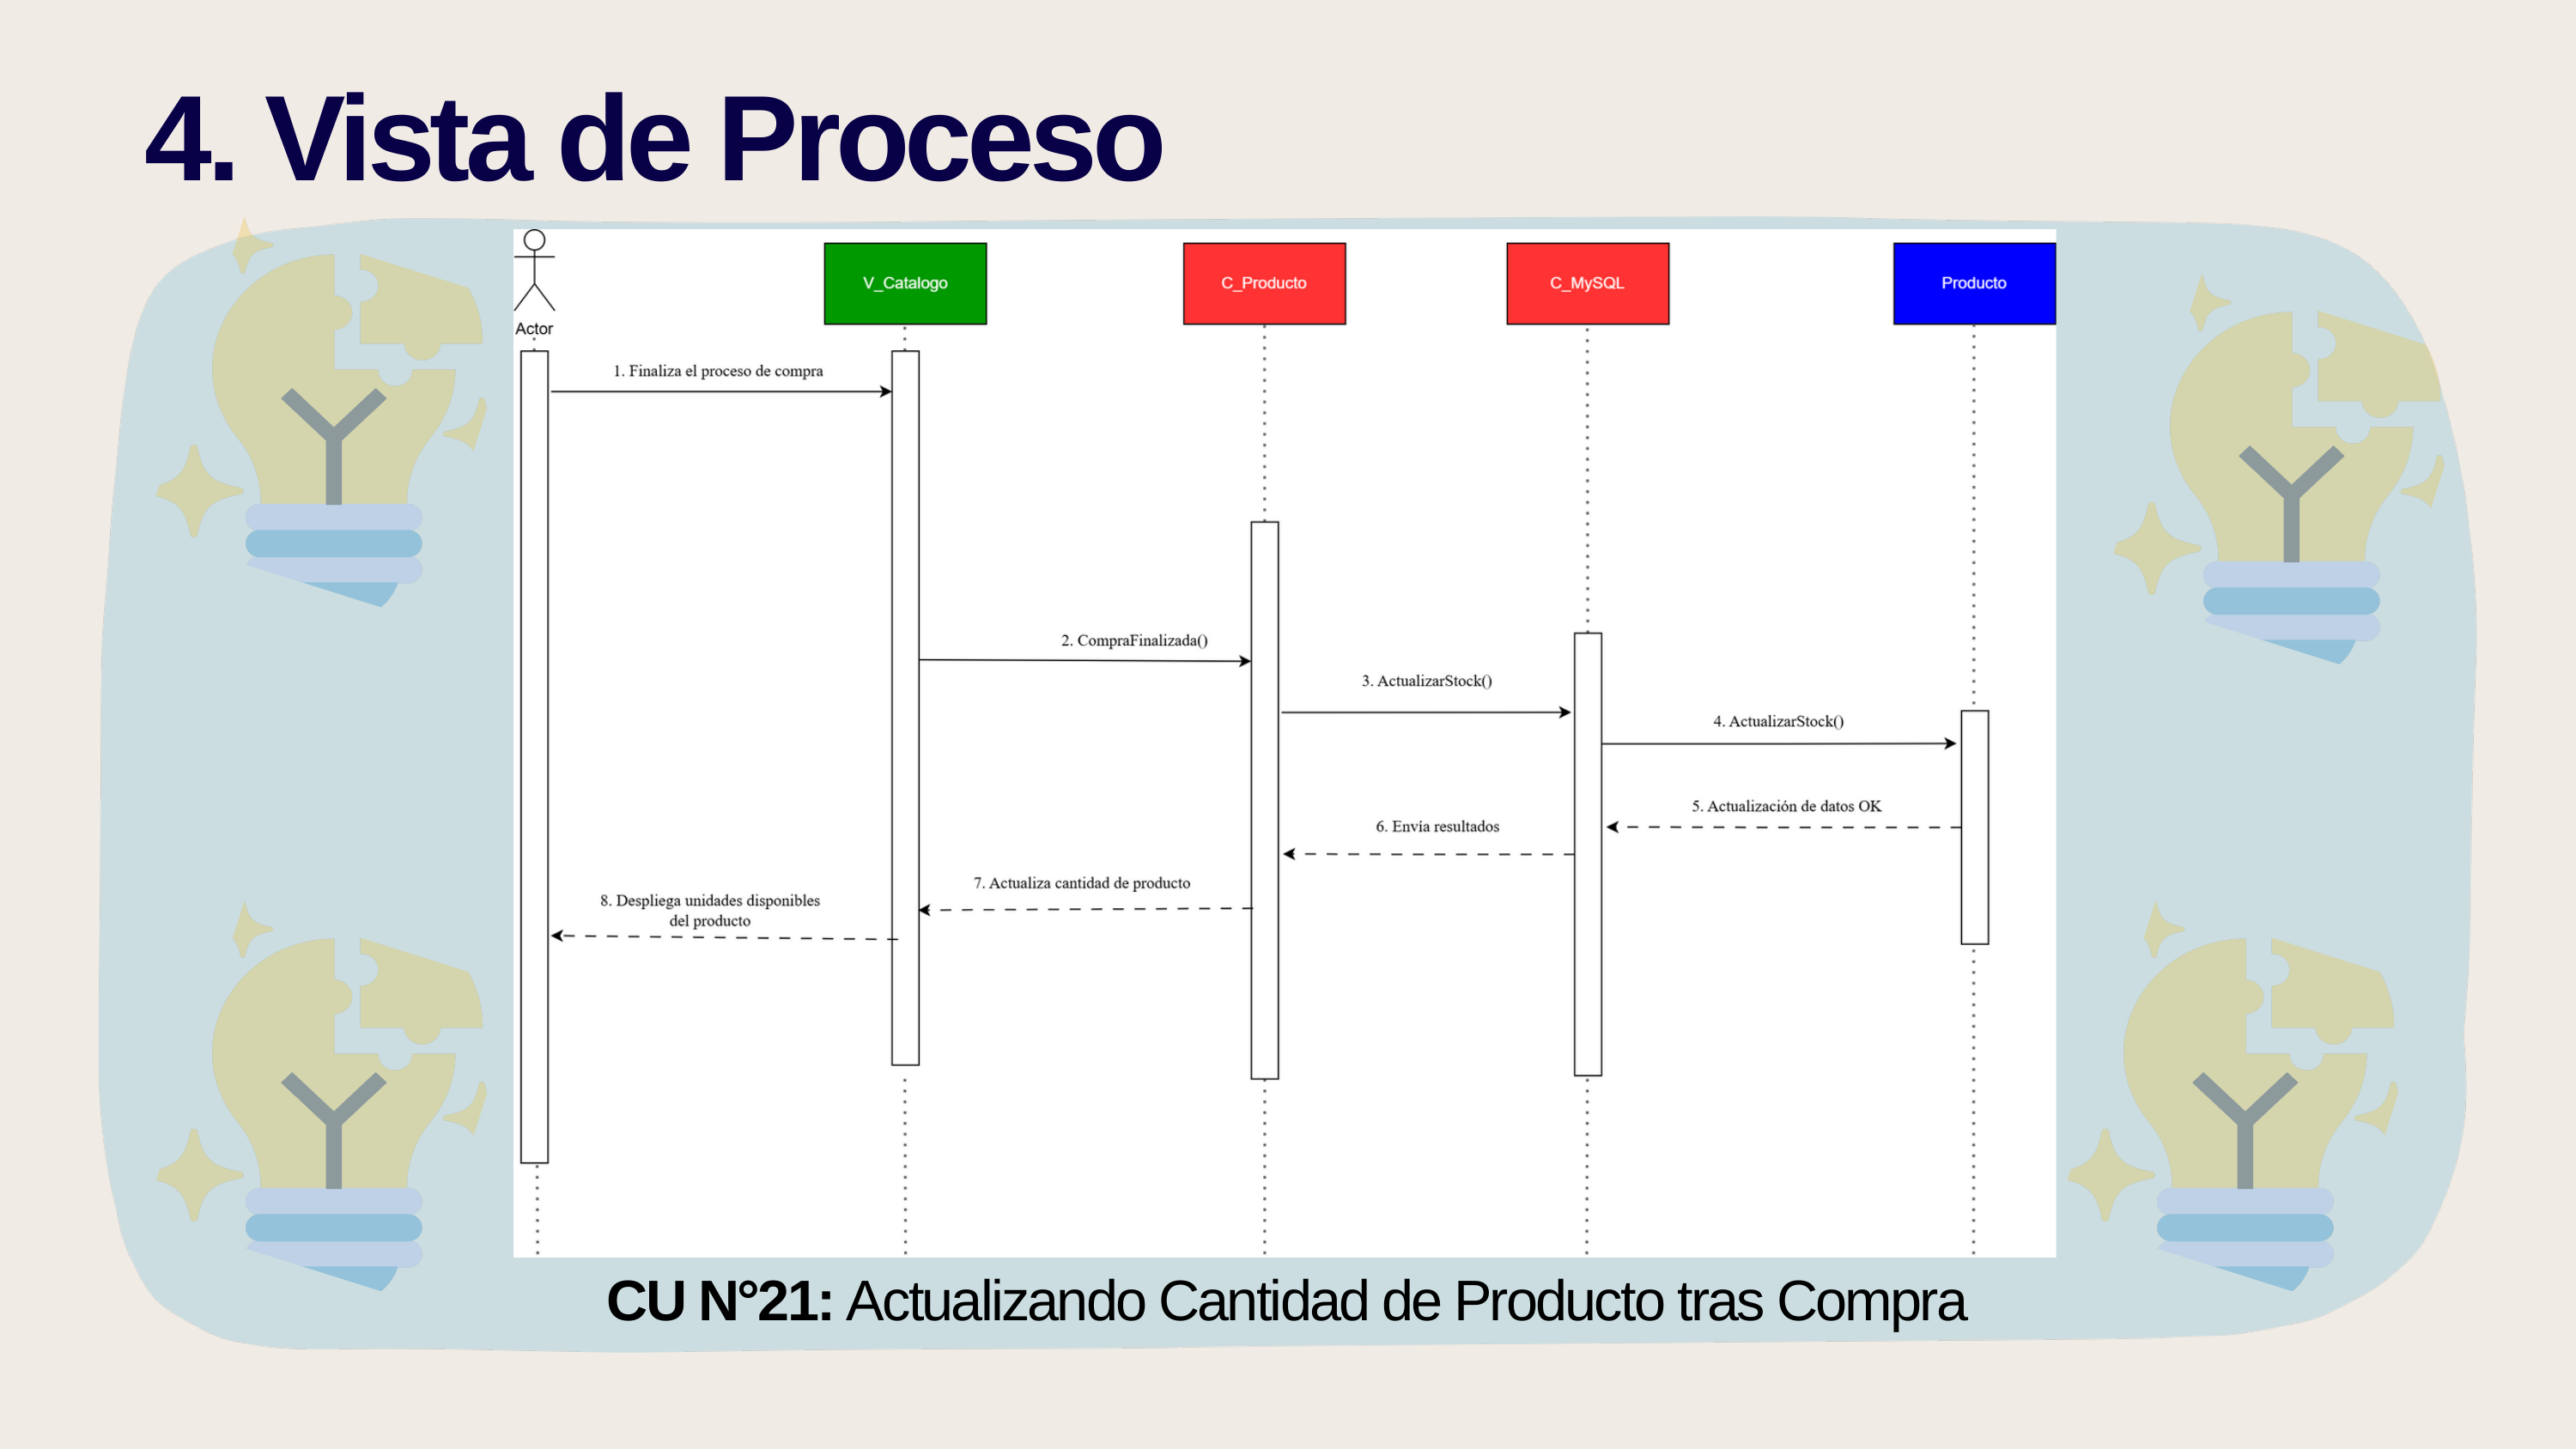

4. Vista de Proceso

CU N°21: Actualizando Cantidad de Producto tras Compra